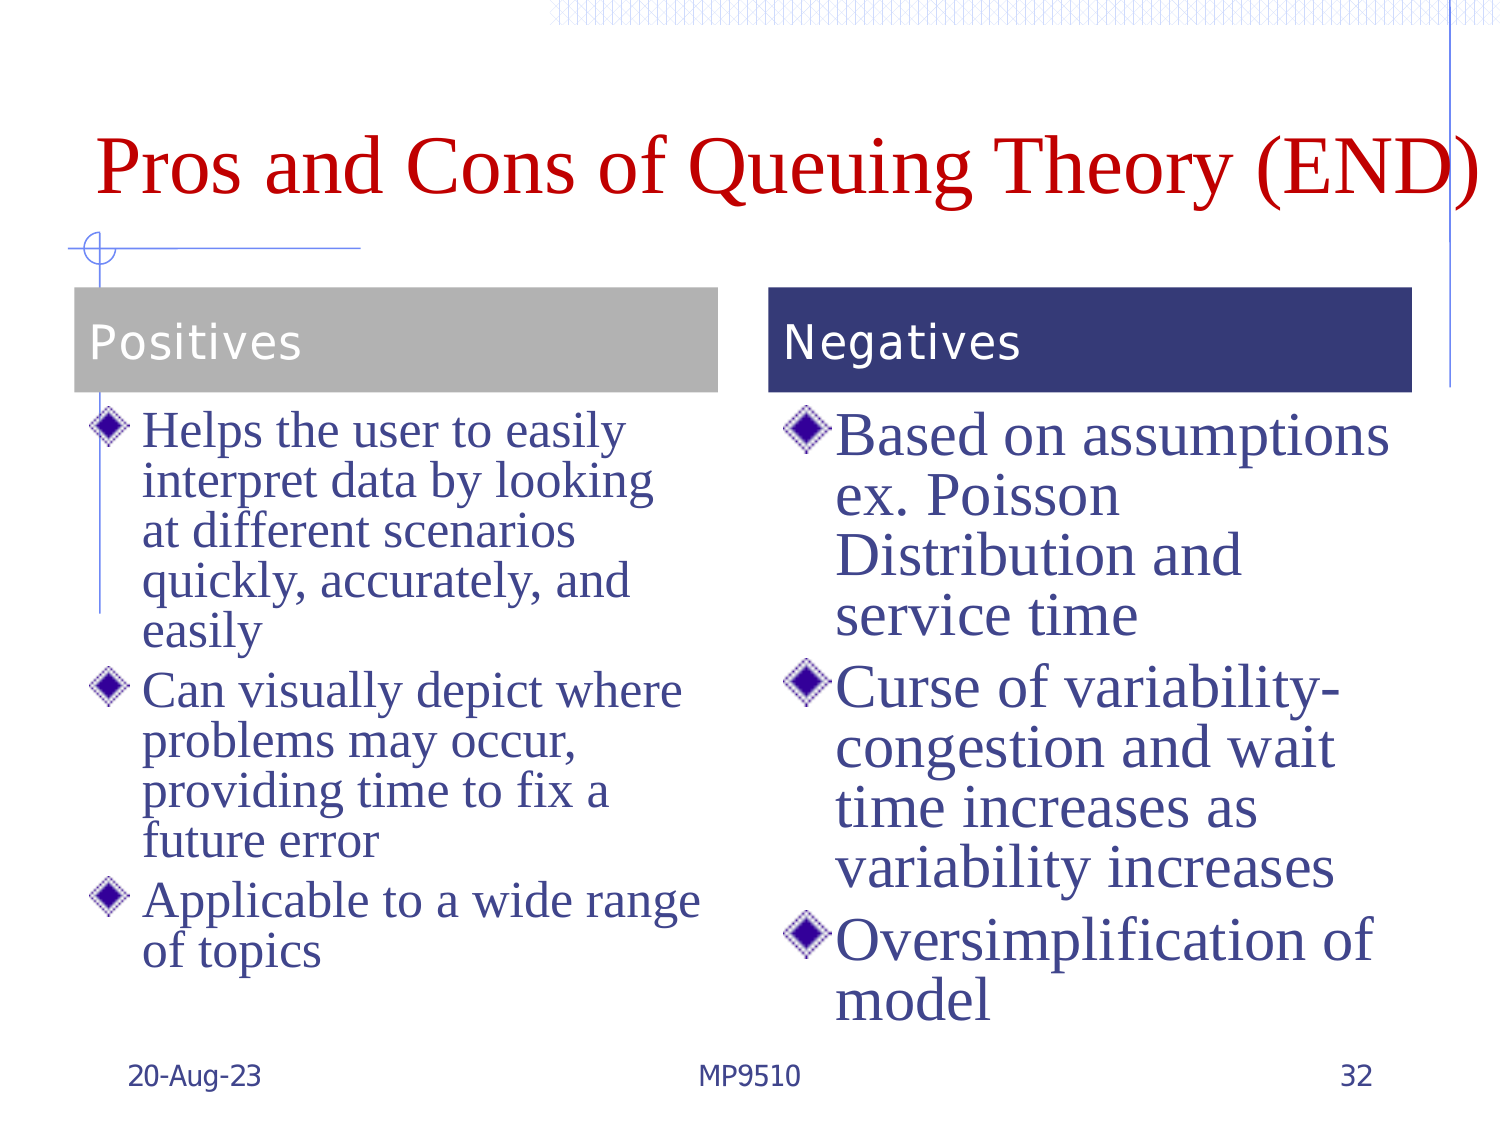

Pros and Cons of Queuing Theory (END)
Positives
Negatives
Helps the user to easily interpret data by looking at different scenarios quickly, accurately, and easily
Can visually depict where problems may occur, providing time to fix a future error
Applicable to a wide range of topics
Based on assumptions ex. Poisson Distribution and service time
Curse of variability- congestion and wait time increases as variability increases
Oversimplification of model
20-Aug-23
MP9510
32